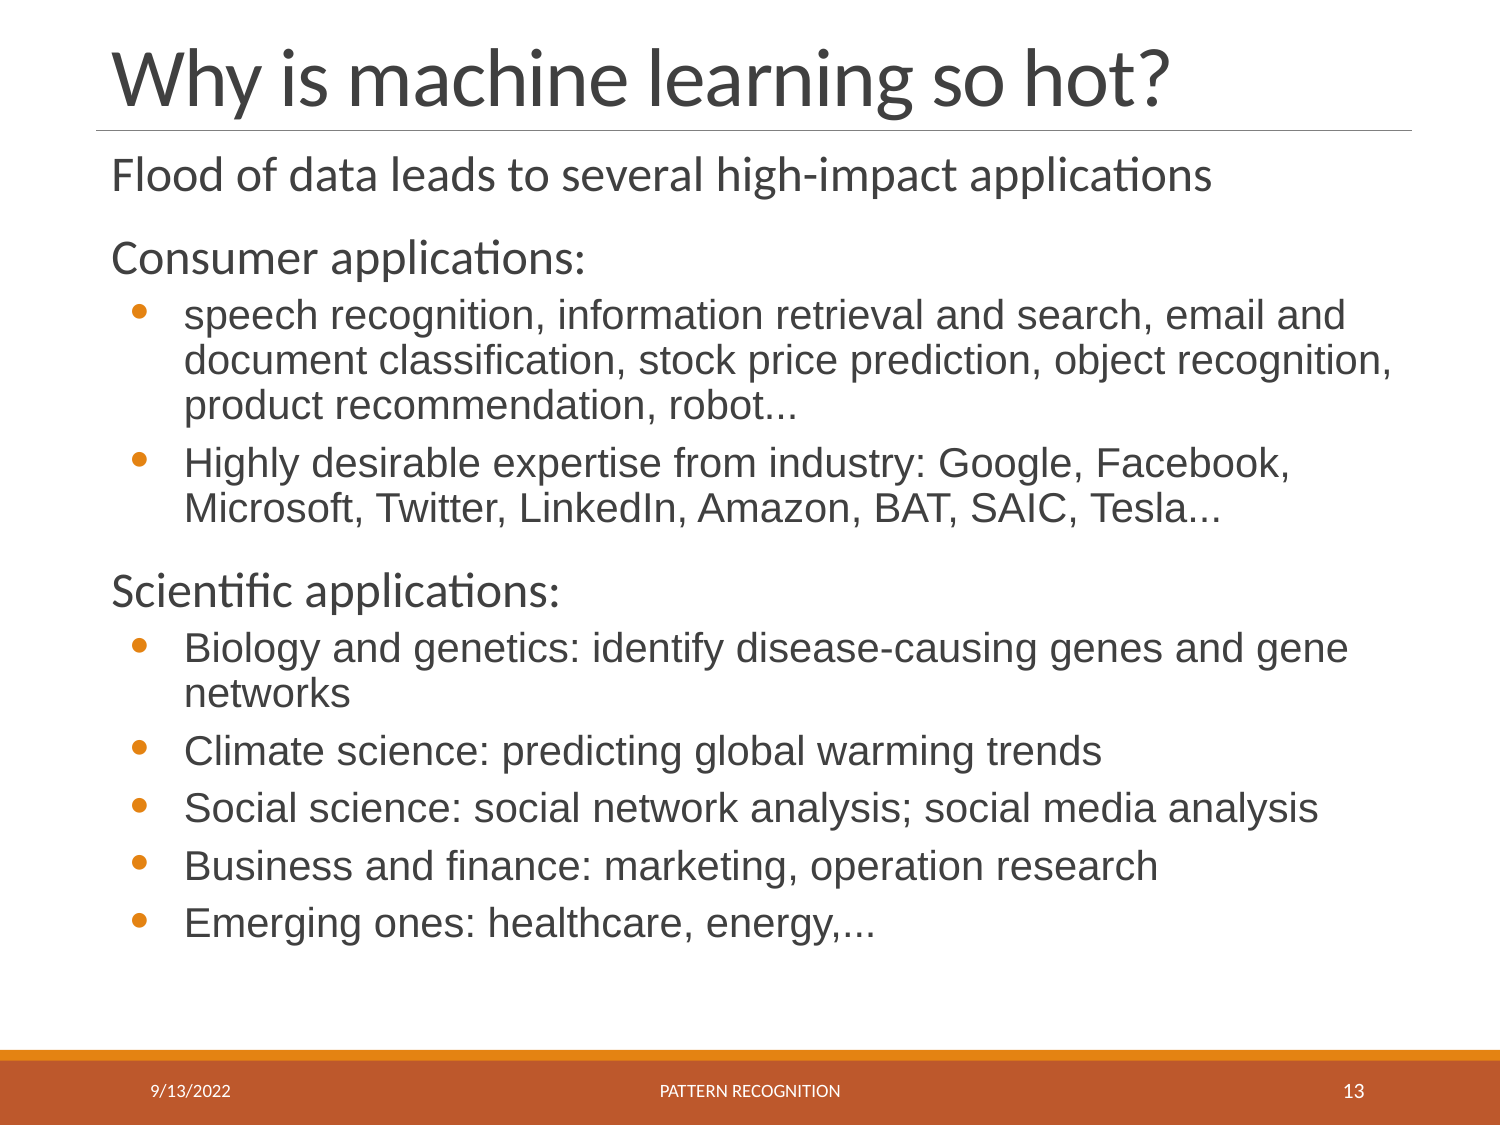

# Why is machine learning so hot?
Flood of data leads to several high-impact applications
Consumer applications:
speech recognition, information retrieval and search, email and document classification, stock price prediction, object recognition, product recommendation, robot...
Highly desirable expertise from industry: Google, Facebook, Microsoft, Twitter, LinkedIn, Amazon, BAT, SAIC, Tesla...
Scientific applications:
Biology and genetics: identify disease-causing genes and gene networks
Climate science: predicting global warming trends
Social science: social network analysis; social media analysis
Business and finance: marketing, operation research
Emerging ones: healthcare, energy,...
9/13/2022
Pattern recognition
13